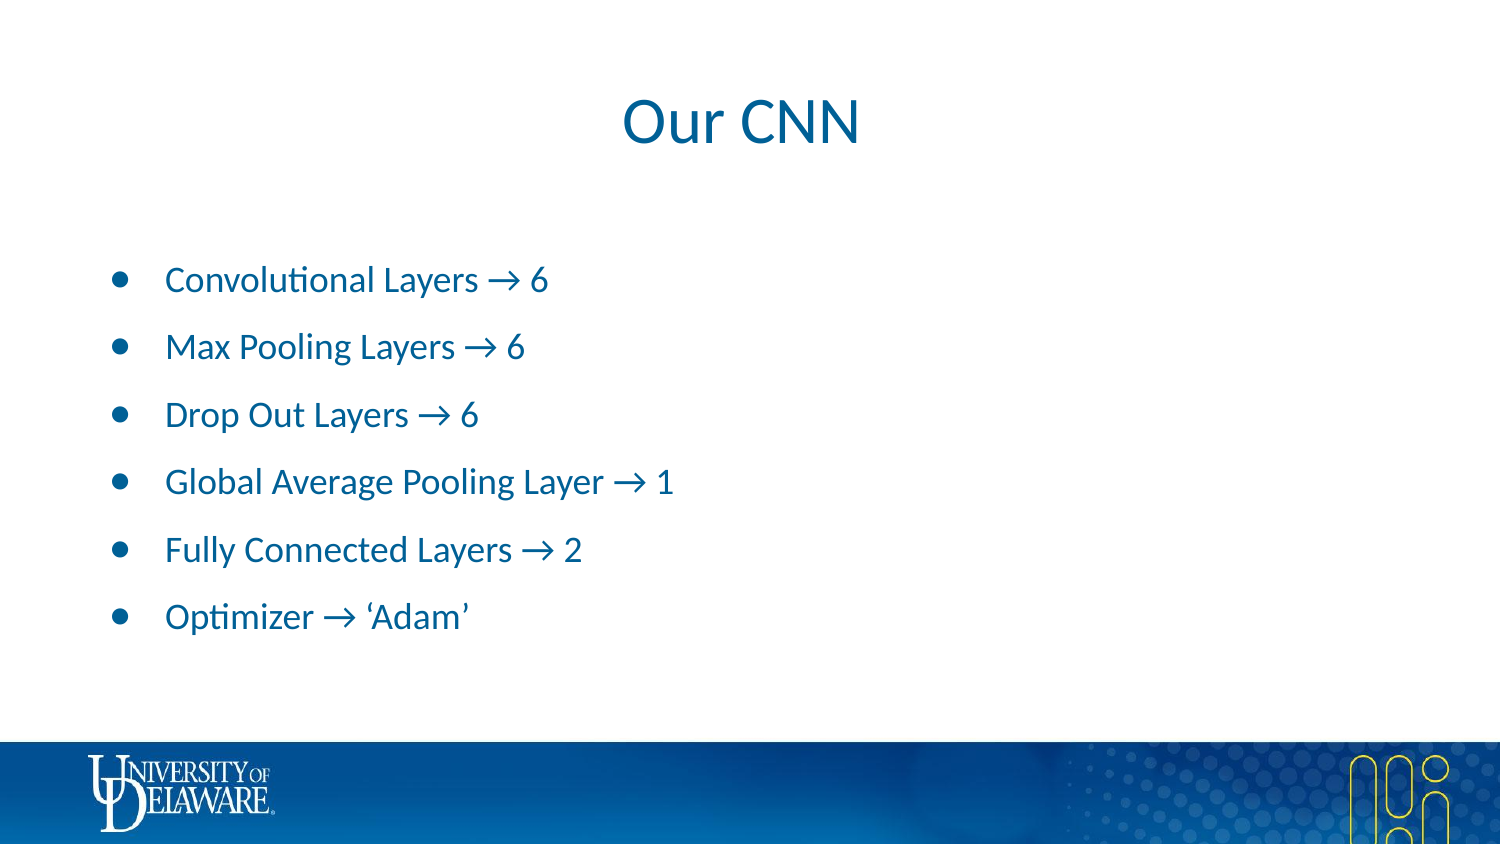

# Our CNN
Convolutional Layers → 6
Max Pooling Layers → 6
Drop Out Layers → 6
Global Average Pooling Layer → 1
Fully Connected Layers → 2
Optimizer → ‘Adam’